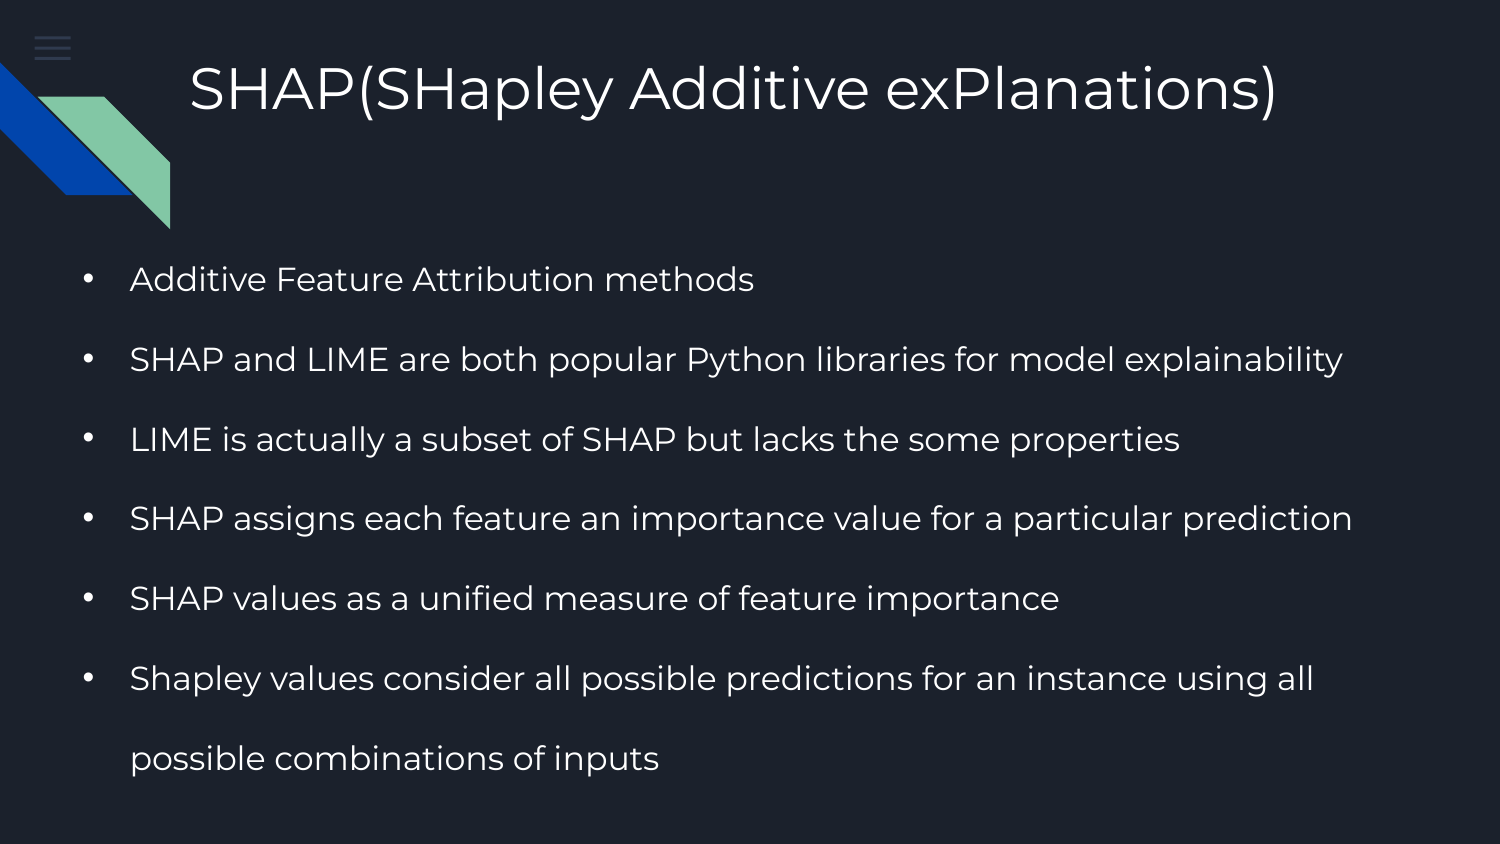

SHAP(SHapley Additive exPlanations)
Additive Feature Attribution methods
SHAP and LIME are both popular Python libraries for model explainability
LIME is actually a subset of SHAP but lacks the some properties
SHAP assigns each feature an importance value for a particular prediction
SHAP values as a unified measure of feature importance
Shapley values consider all possible predictions for an instance using all possible combinations of inputs